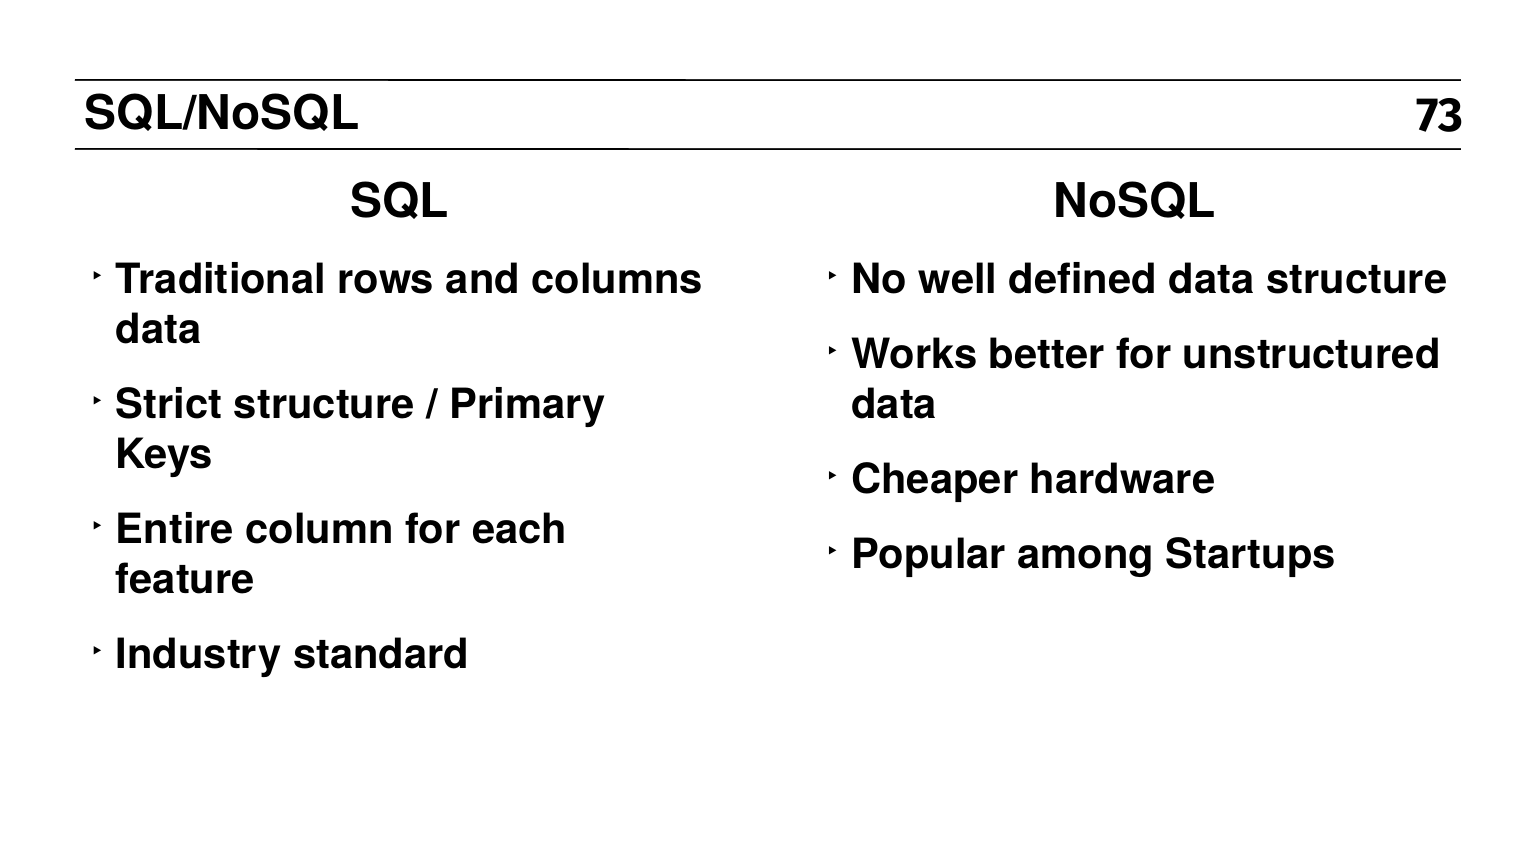

# SQL/NoSQL
73

SQL
Traditional rows and columns data
Strict structure / Primary Keys
Entire column for each feature
Industry standard
NoSQL
No well defined data structure
Works better for unstructured data
Cheaper hardware
Popular among Startups